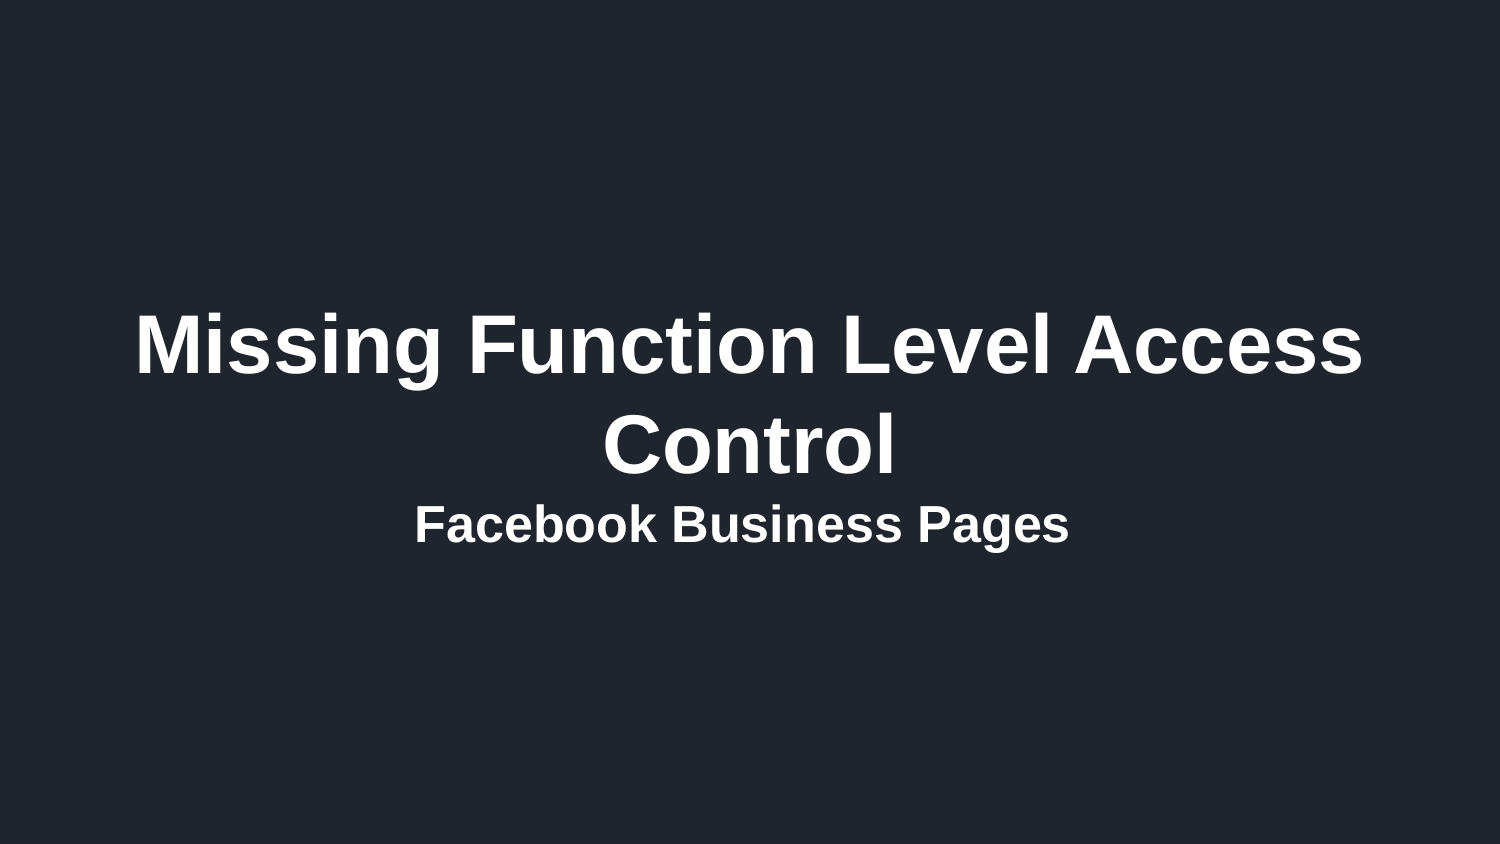

# Missing Function Level Access Control Facebook Business Pages